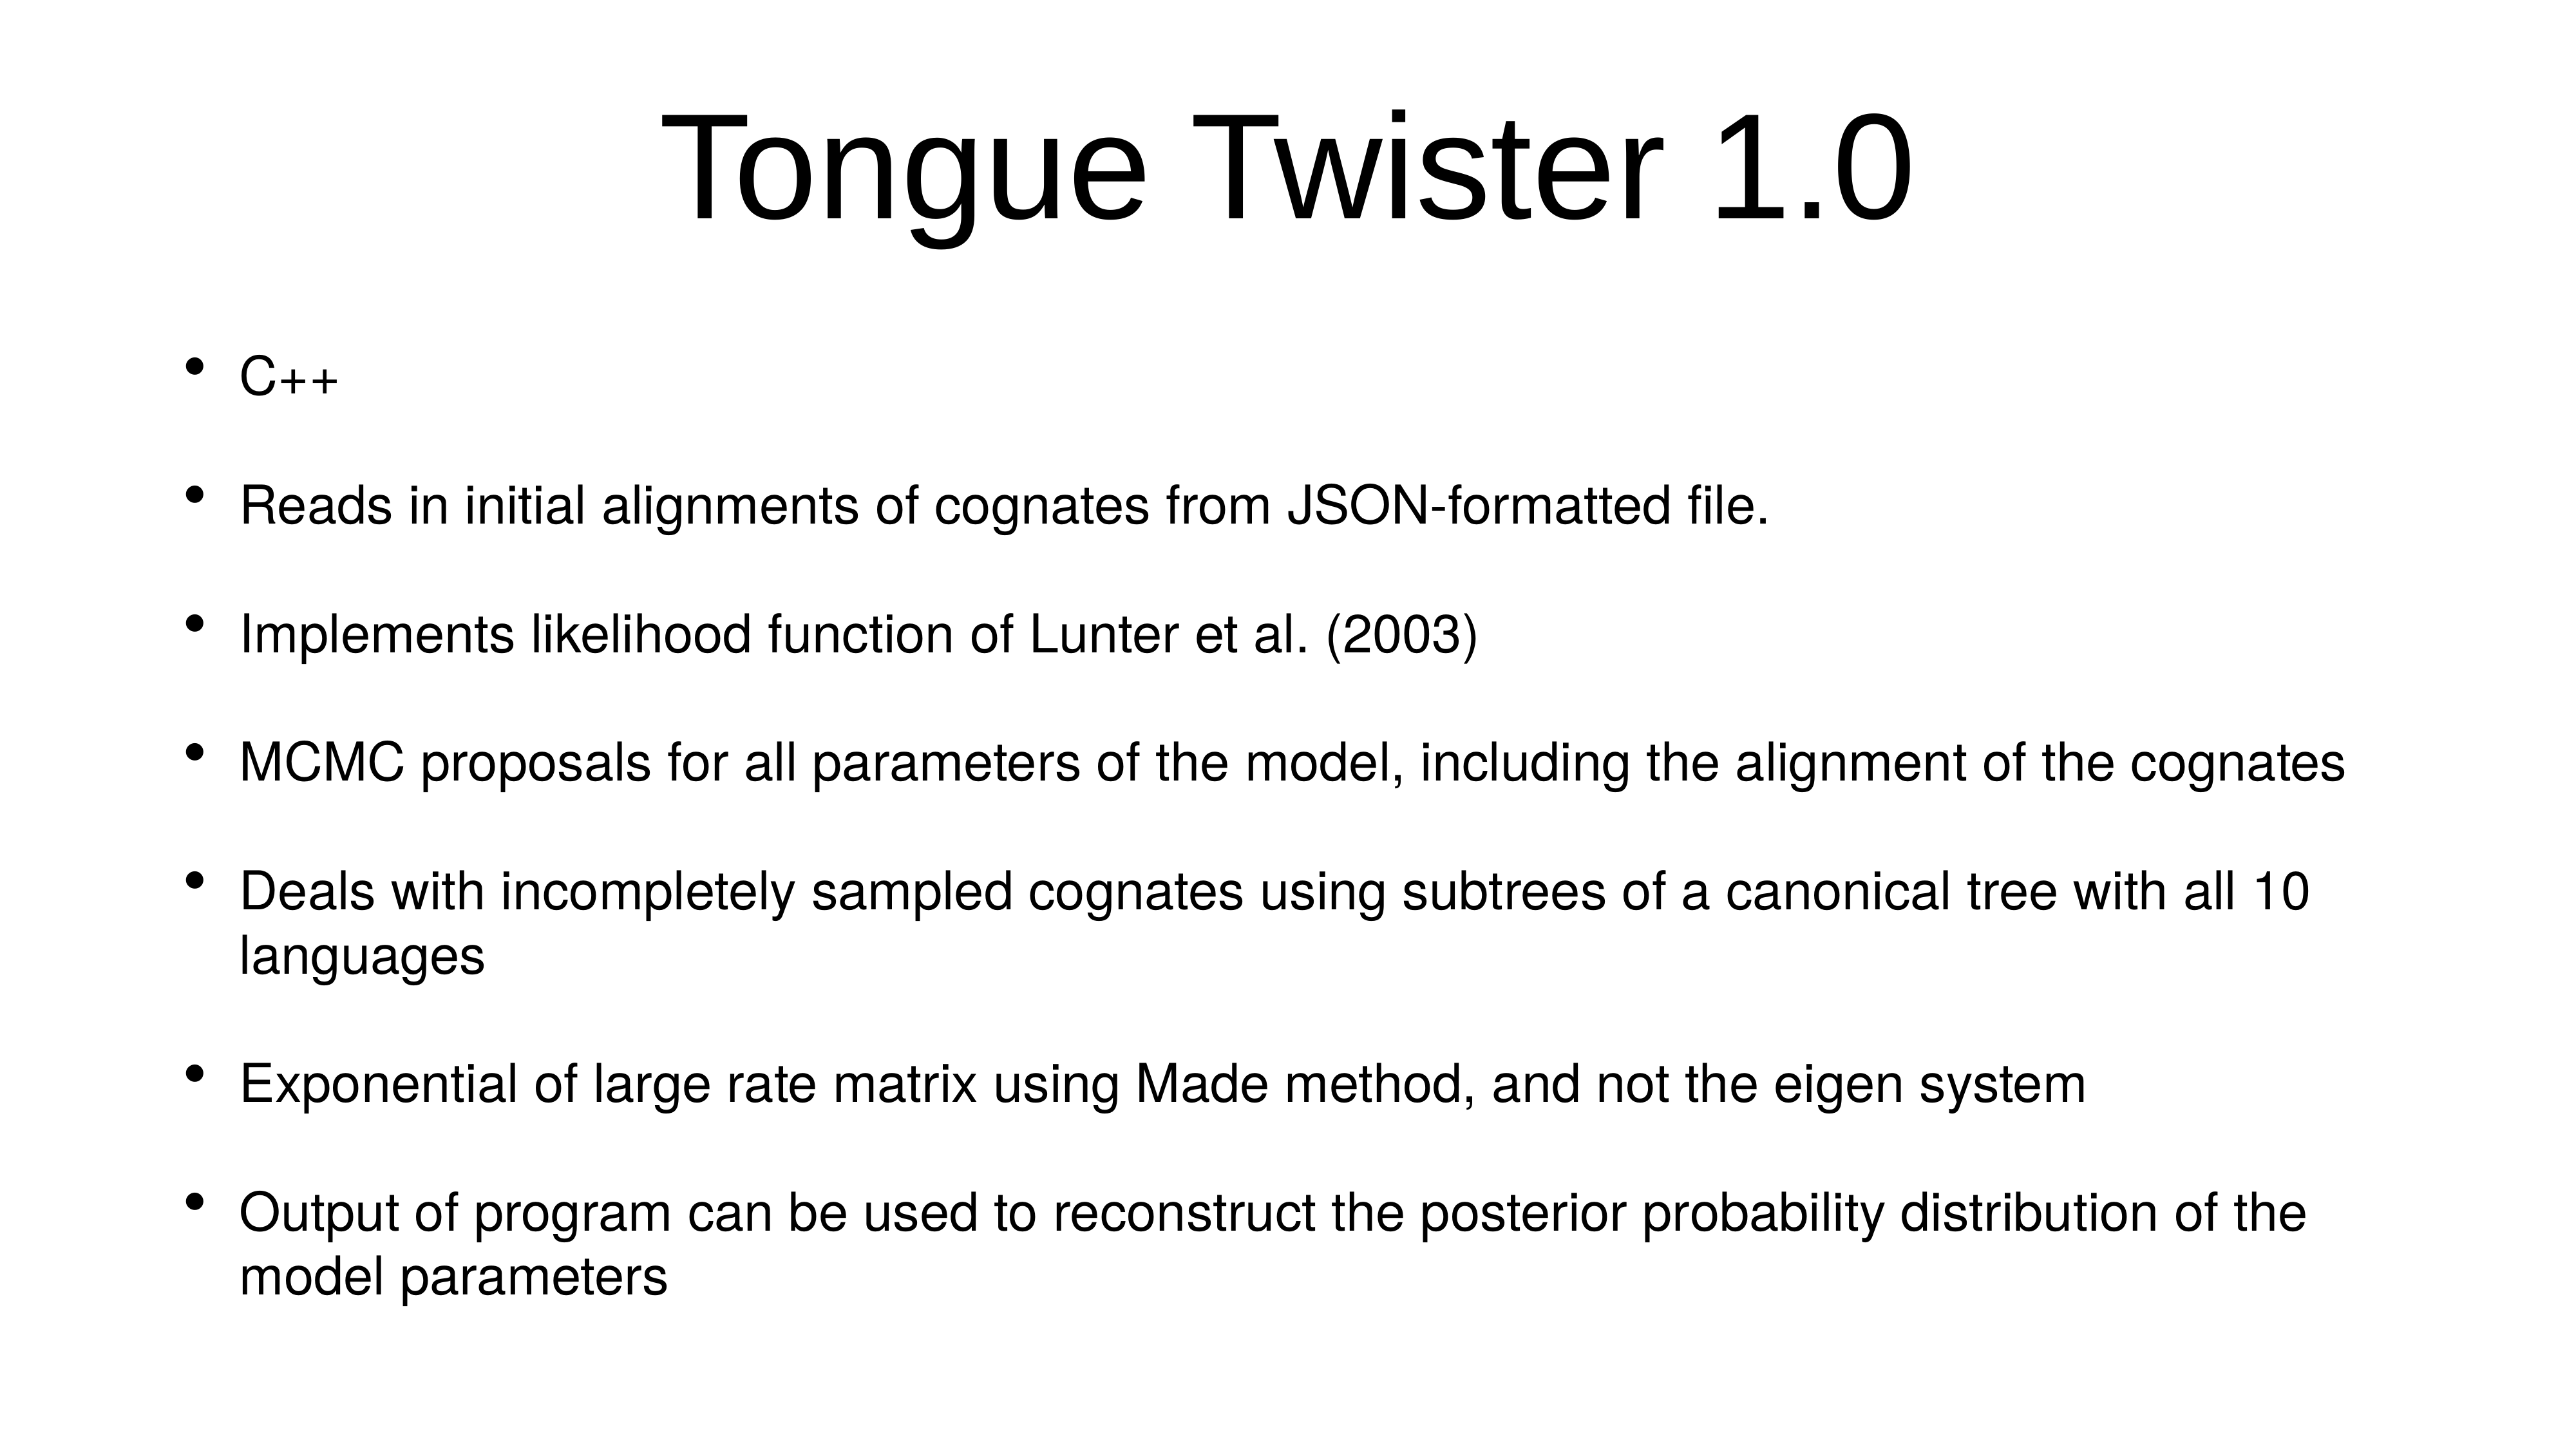

# Tongue Twister 1.0
C++
Reads in initial alignments of cognates from JSON-formatted file.
Implements likelihood function of Lunter et al. (2003)
MCMC proposals for all parameters of the model, including the alignment of the cognates
Deals with incompletely sampled cognates using subtrees of a canonical tree with all 10 languages
Exponential of large rate matrix using Made method, and not the eigen system
Output of program can be used to reconstruct the posterior probability distribution of the model parameters